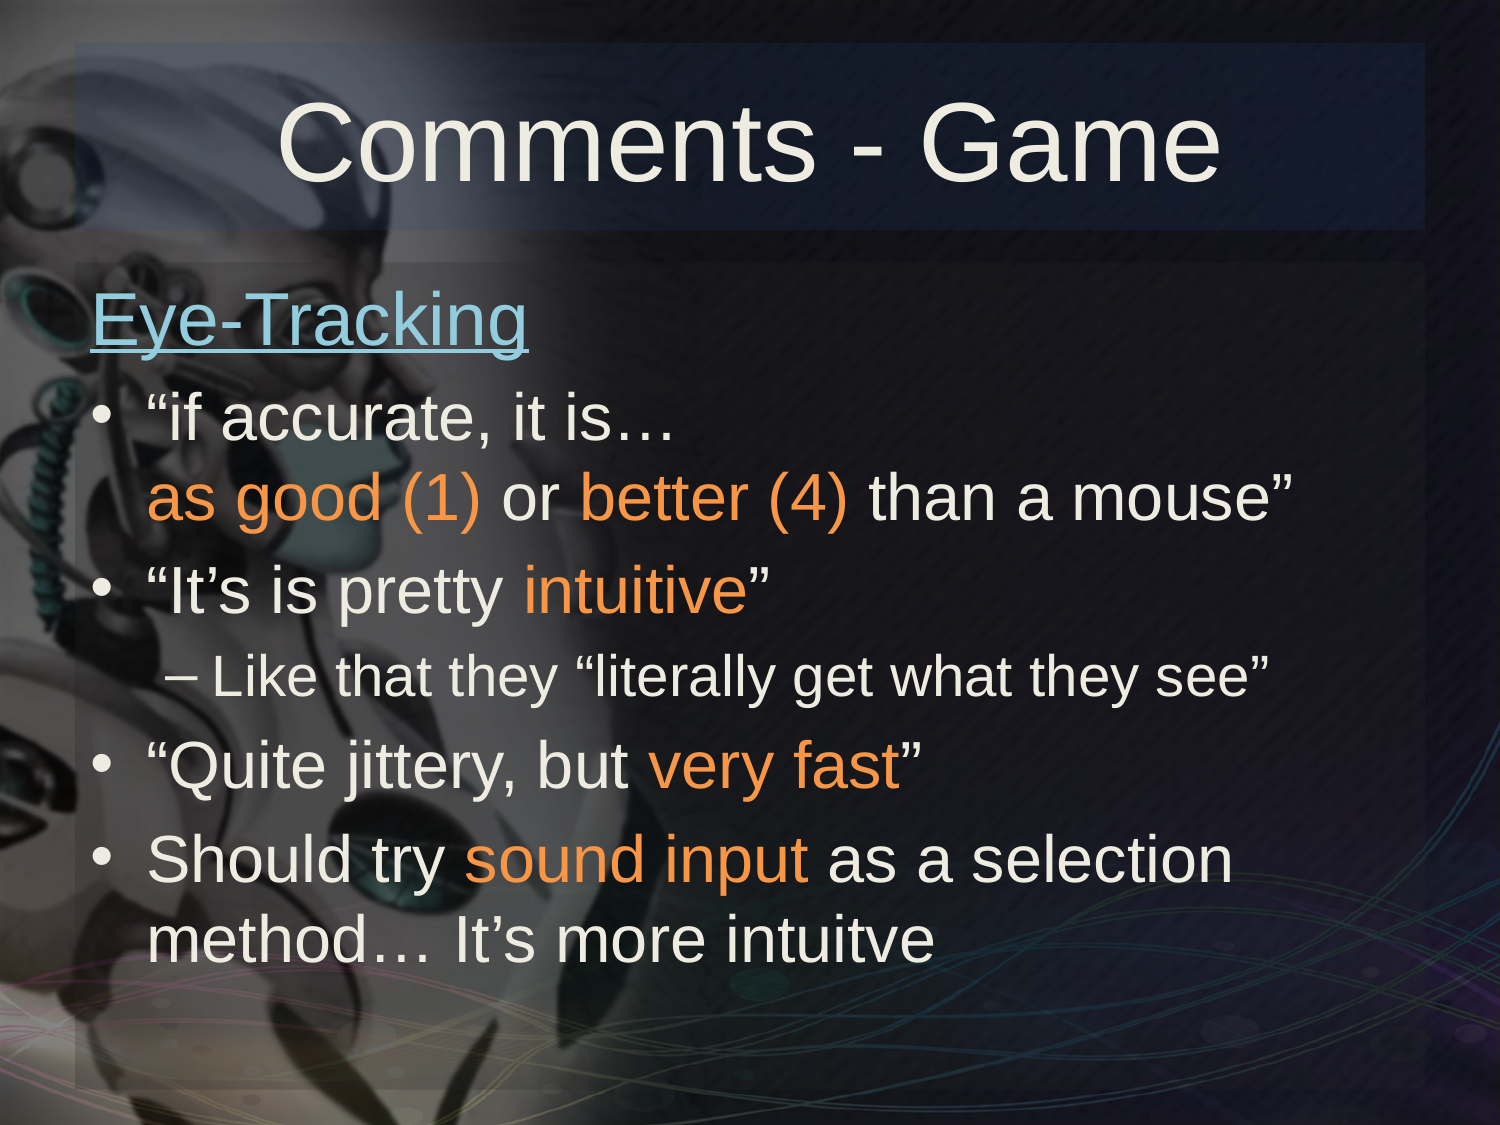

# Comments - Game
Eye-Tracking
“if accurate, it is…
as good (1) or better (4) than a mouse”
“It’s is pretty intuitive”
Like that they “literally get what they see”
“Quite jittery, but very fast”
Should try sound input as a selection method… It’s more intuitve